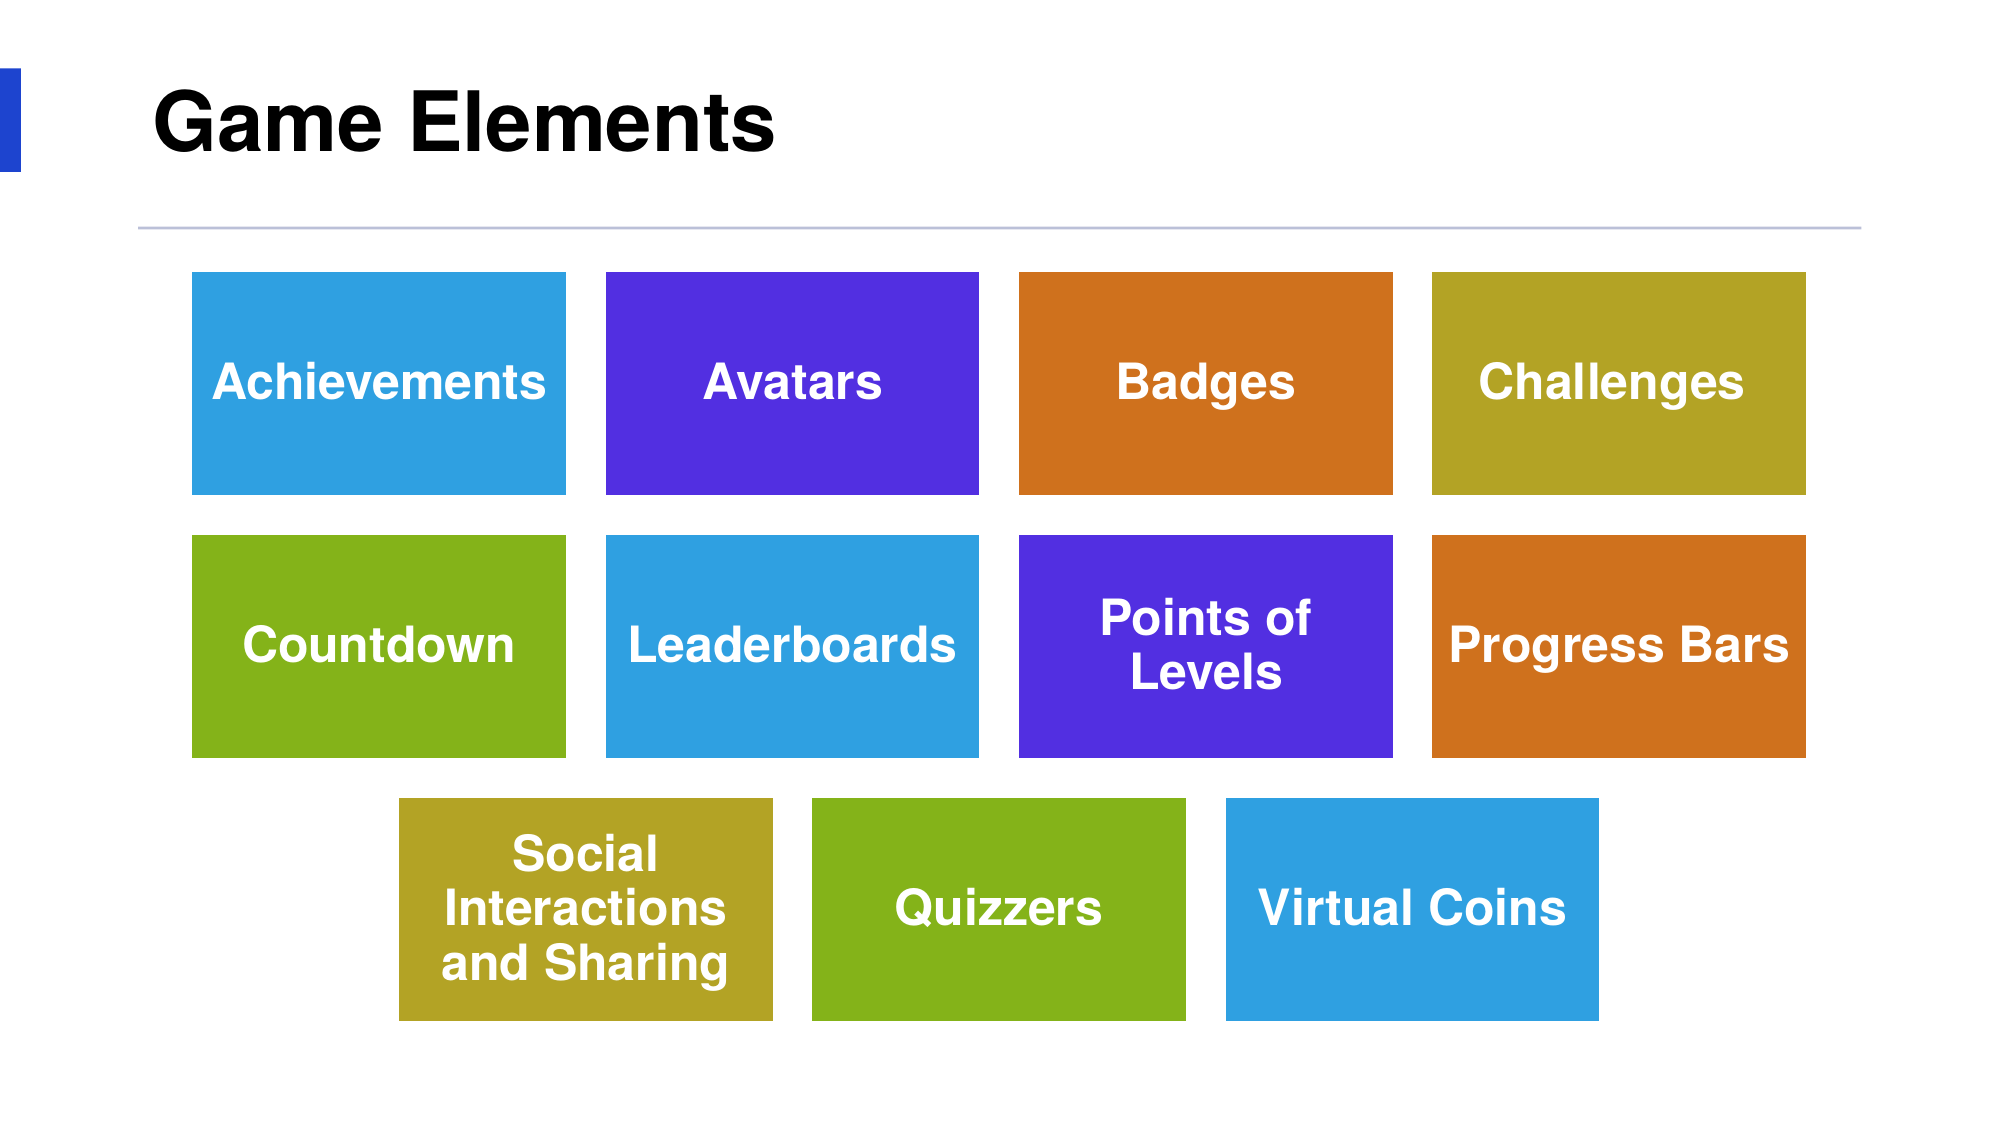

# Game Elements

Achievements
Avatars
Badges
Challenges
Countdown
Leaderboards
Points of Levels
Progress Bars
Social Interactions and Sharing
Quizzers
Virtual Coins